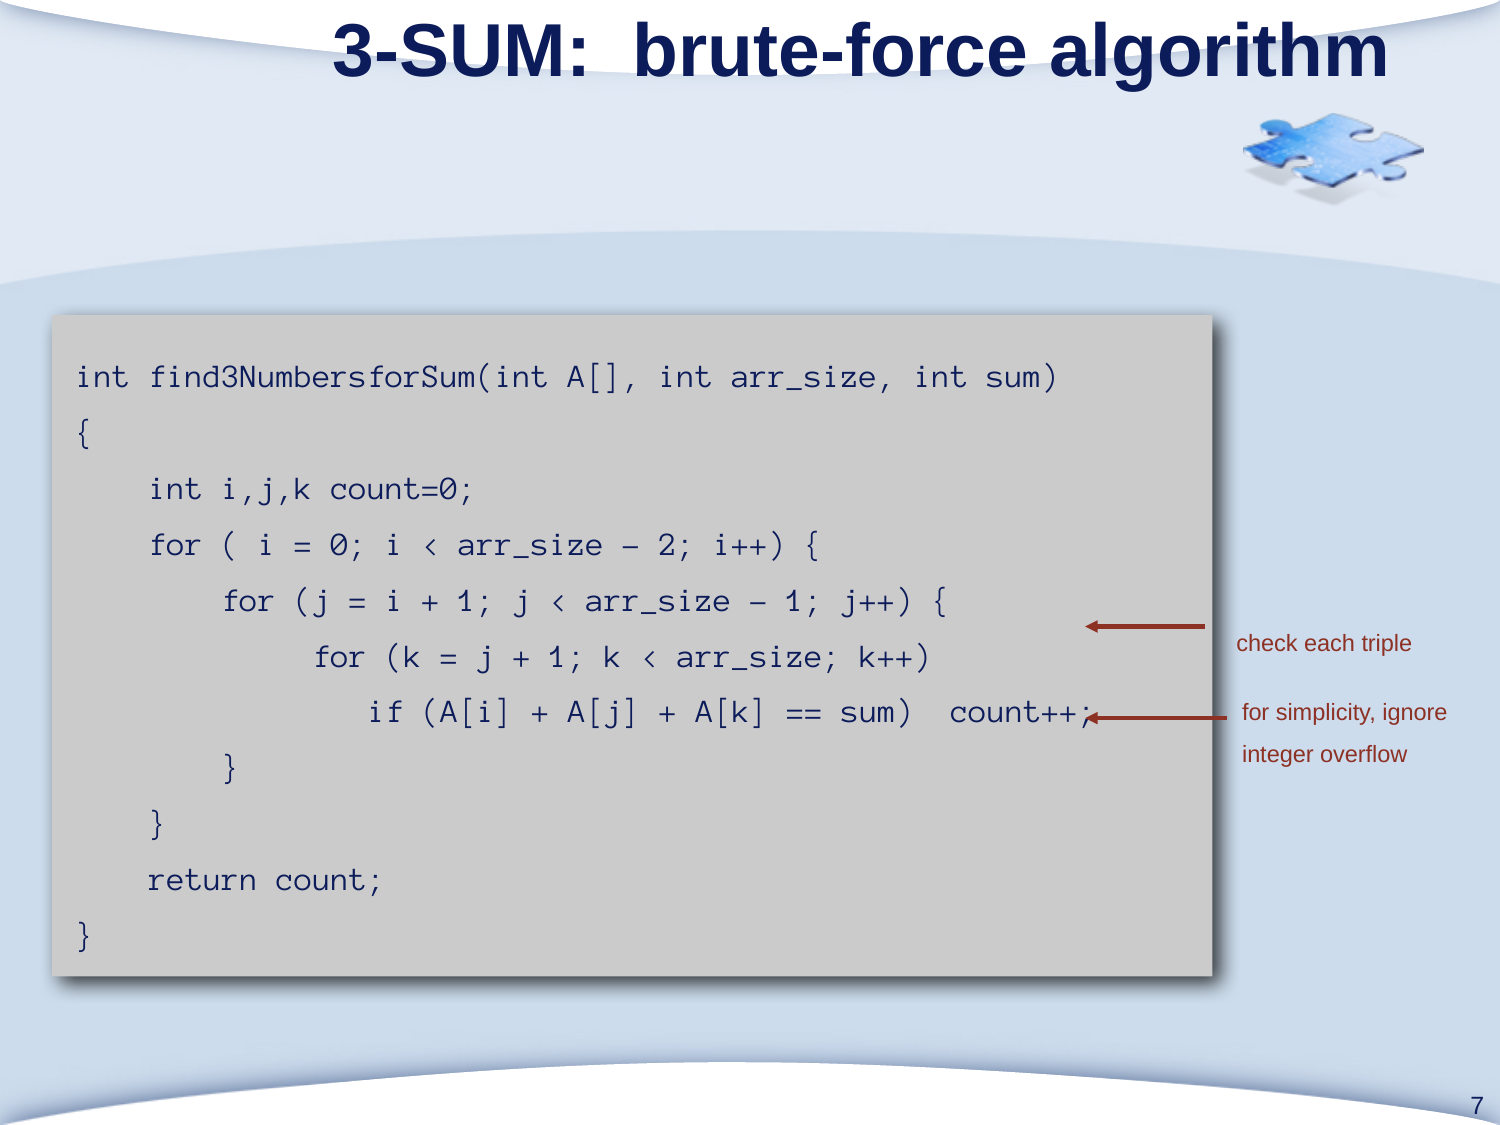

# 3-Sum:  brute-force algorithm
int find3NumbersforSum(int A[], int arr_size, int sum)
{
    int i,j,k count=0;
    for ( i = 0; i < arr_size - 2; i++) {
        for (j = i + 1; j < arr_size - 1; j++) {
             for (k = j + 1; k < arr_size; k++)
                if (A[i] + A[j] + A[k] == sum)  count++;
        }
    }
    return count;
}
check each triple

for simplicity, ignore integer overflow

7